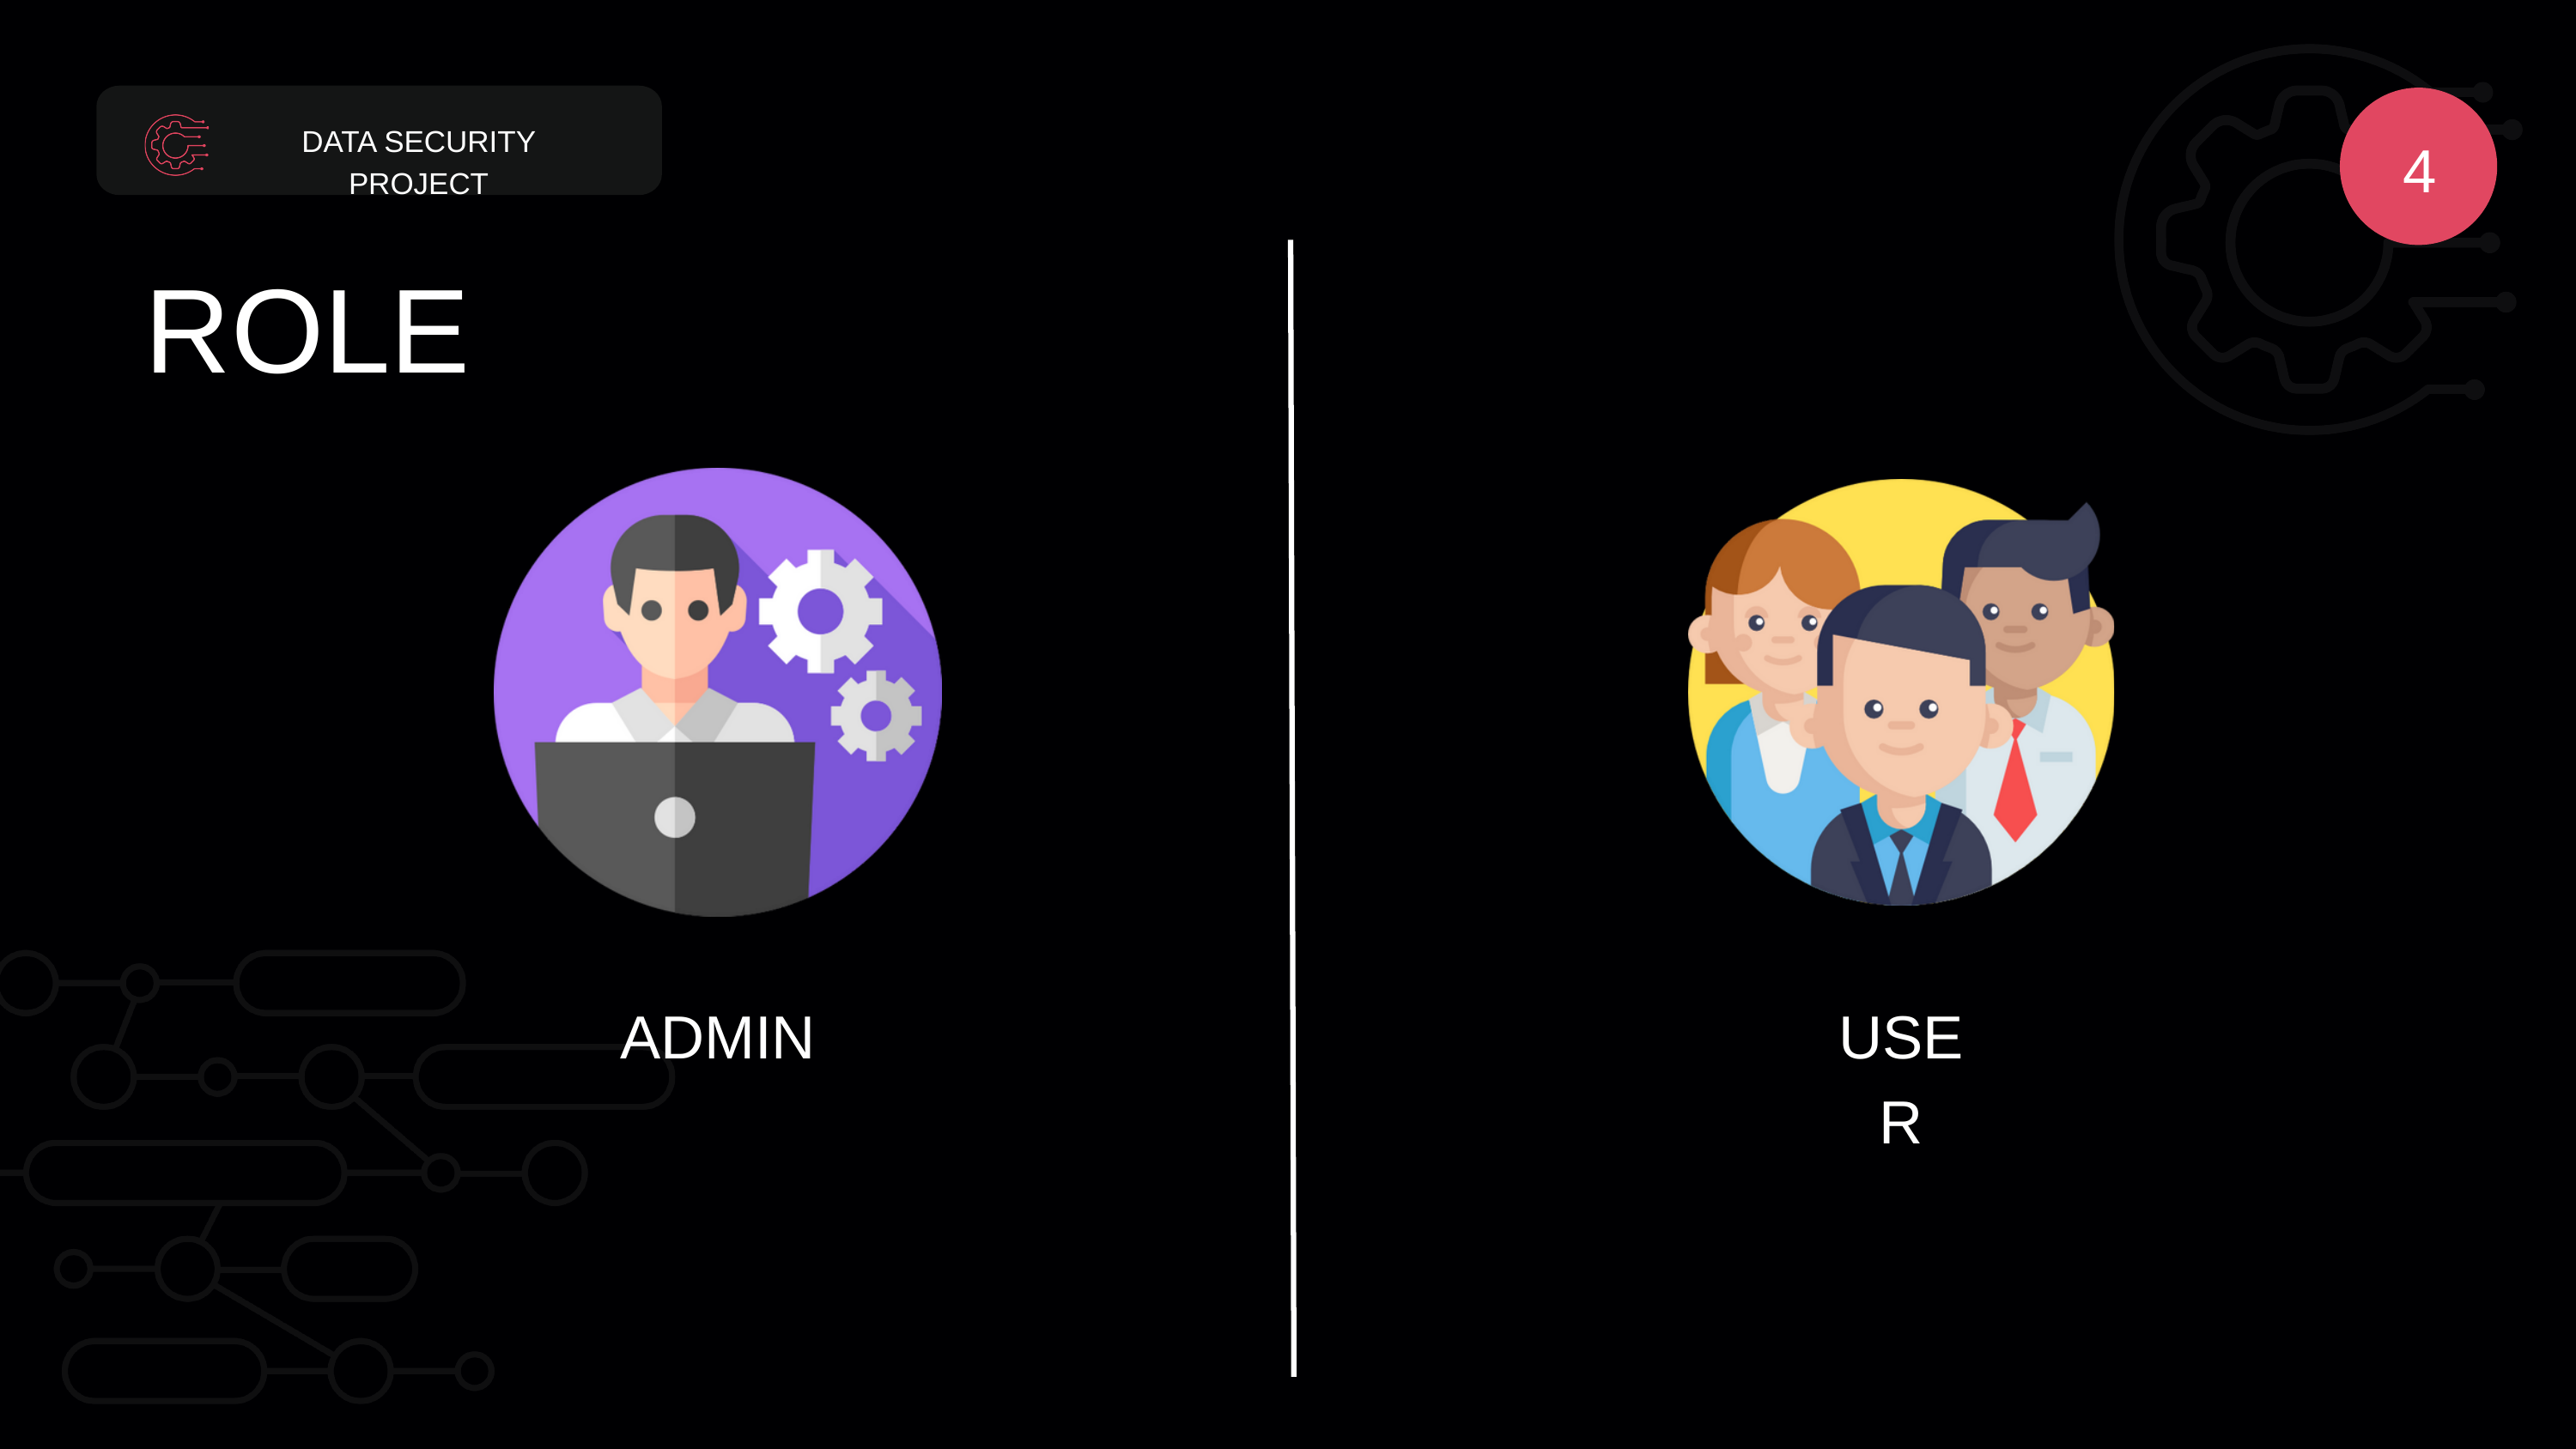

DATA SECURITY PROJECT

4

ROLE

ADMIN
USER